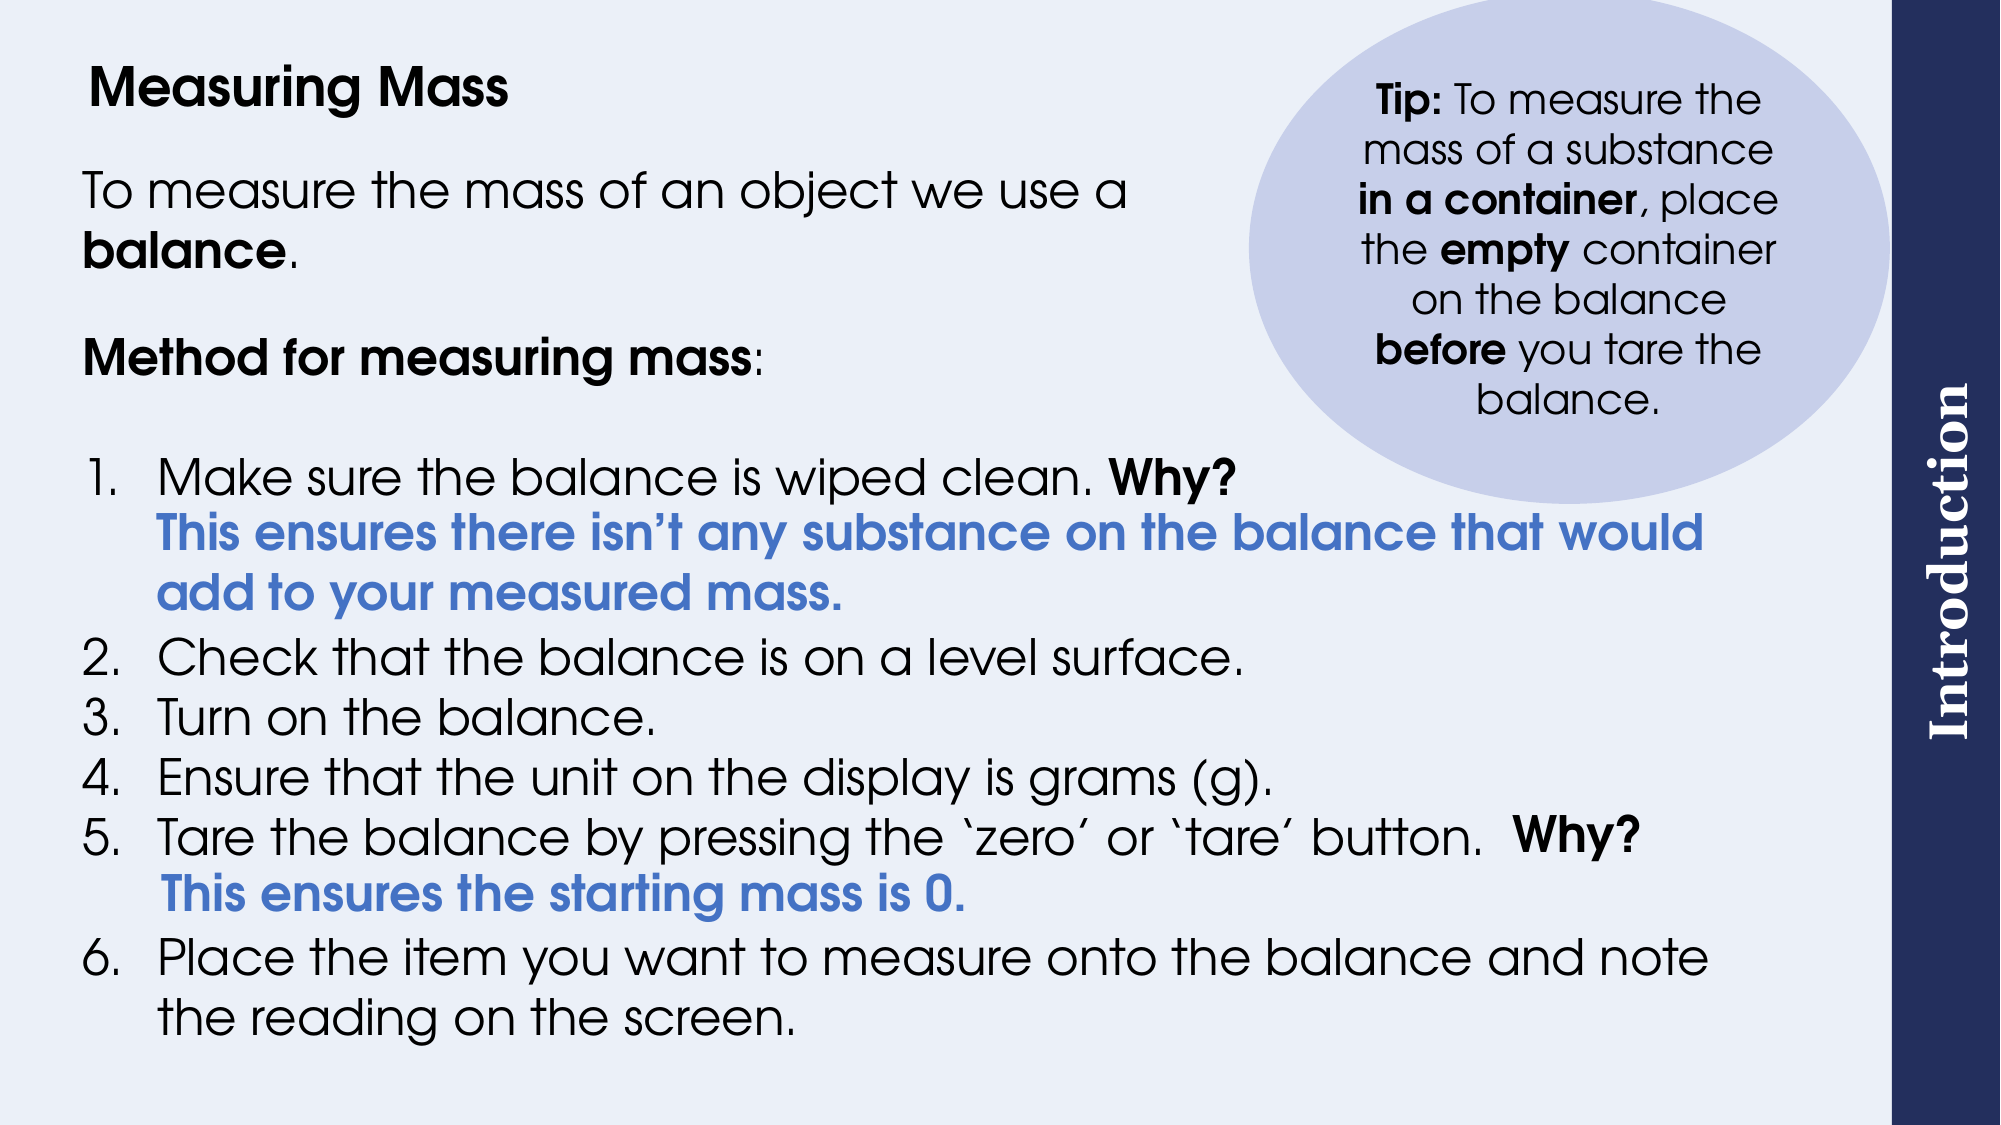

# Measuring Mass
Tip: To measure the mass of a substance in a container, place the empty container on the balance before you tare the balance.
To measure the mass of an object we use a balance.
Method for measuring mass:

Make sure the balance is wiped clean.

Check that the balance is on a level surface.
Turn on the balance.
Ensure that the unit on the display is grams (g).
Tare the balance by pressing the ‘zero’ or ‘tare’ button.

Place the item you want to measure onto the balance and note the reading on the screen.

Why?
This ensures there isn’t any substance on the balance that would add to your measured mass.
Why?
This ensures the starting mass is 0.